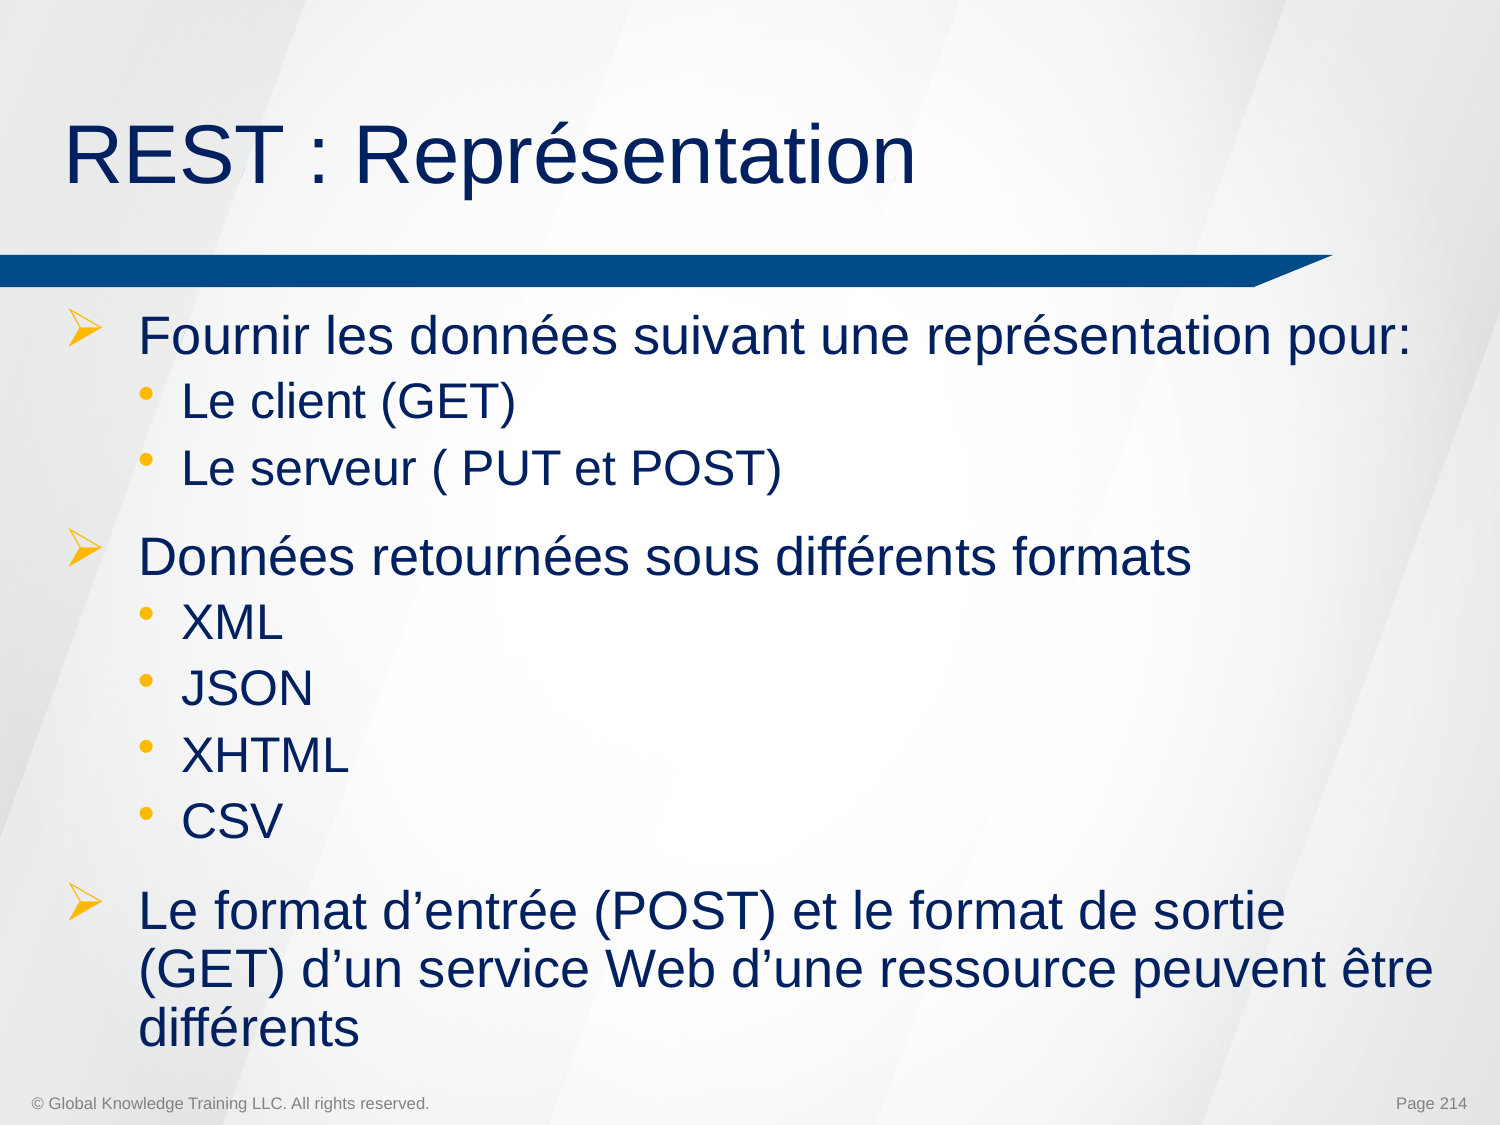

# REST : Représentation
Fournir les données suivant une représentation pour:
Le client (GET)
Le serveur ( PUT et POST)
Données retournées sous différents formats
XML
JSON
XHTML
CSV
Le format d’entrée (POST) et le format de sortie (GET) d’un service Web d’une ressource peuvent être différents